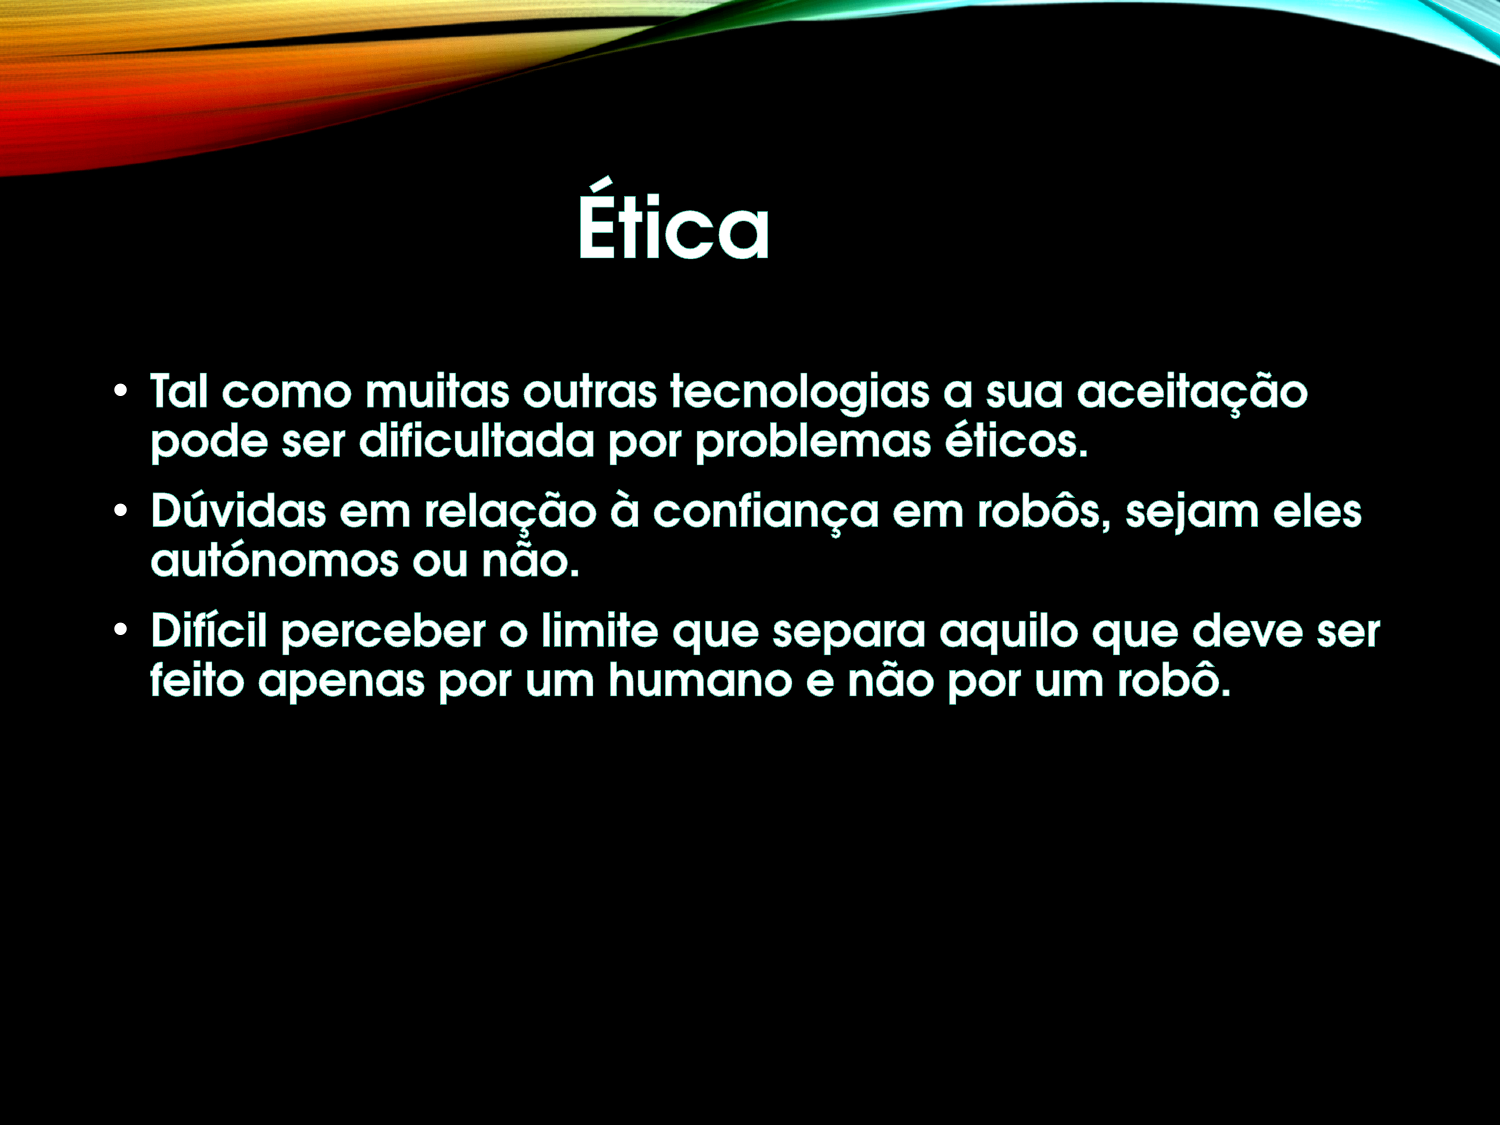

# Ética
Tal como muitas outras tecnologias a sua aceitação pode ser dificultada por problemas éticos.
Dúvidas em relação à confiança em robôs, sejam eles autónomos ou não.
Difícil perceber o limite que separa aquilo que deve ser feito apenas por um humano e não por um robô.